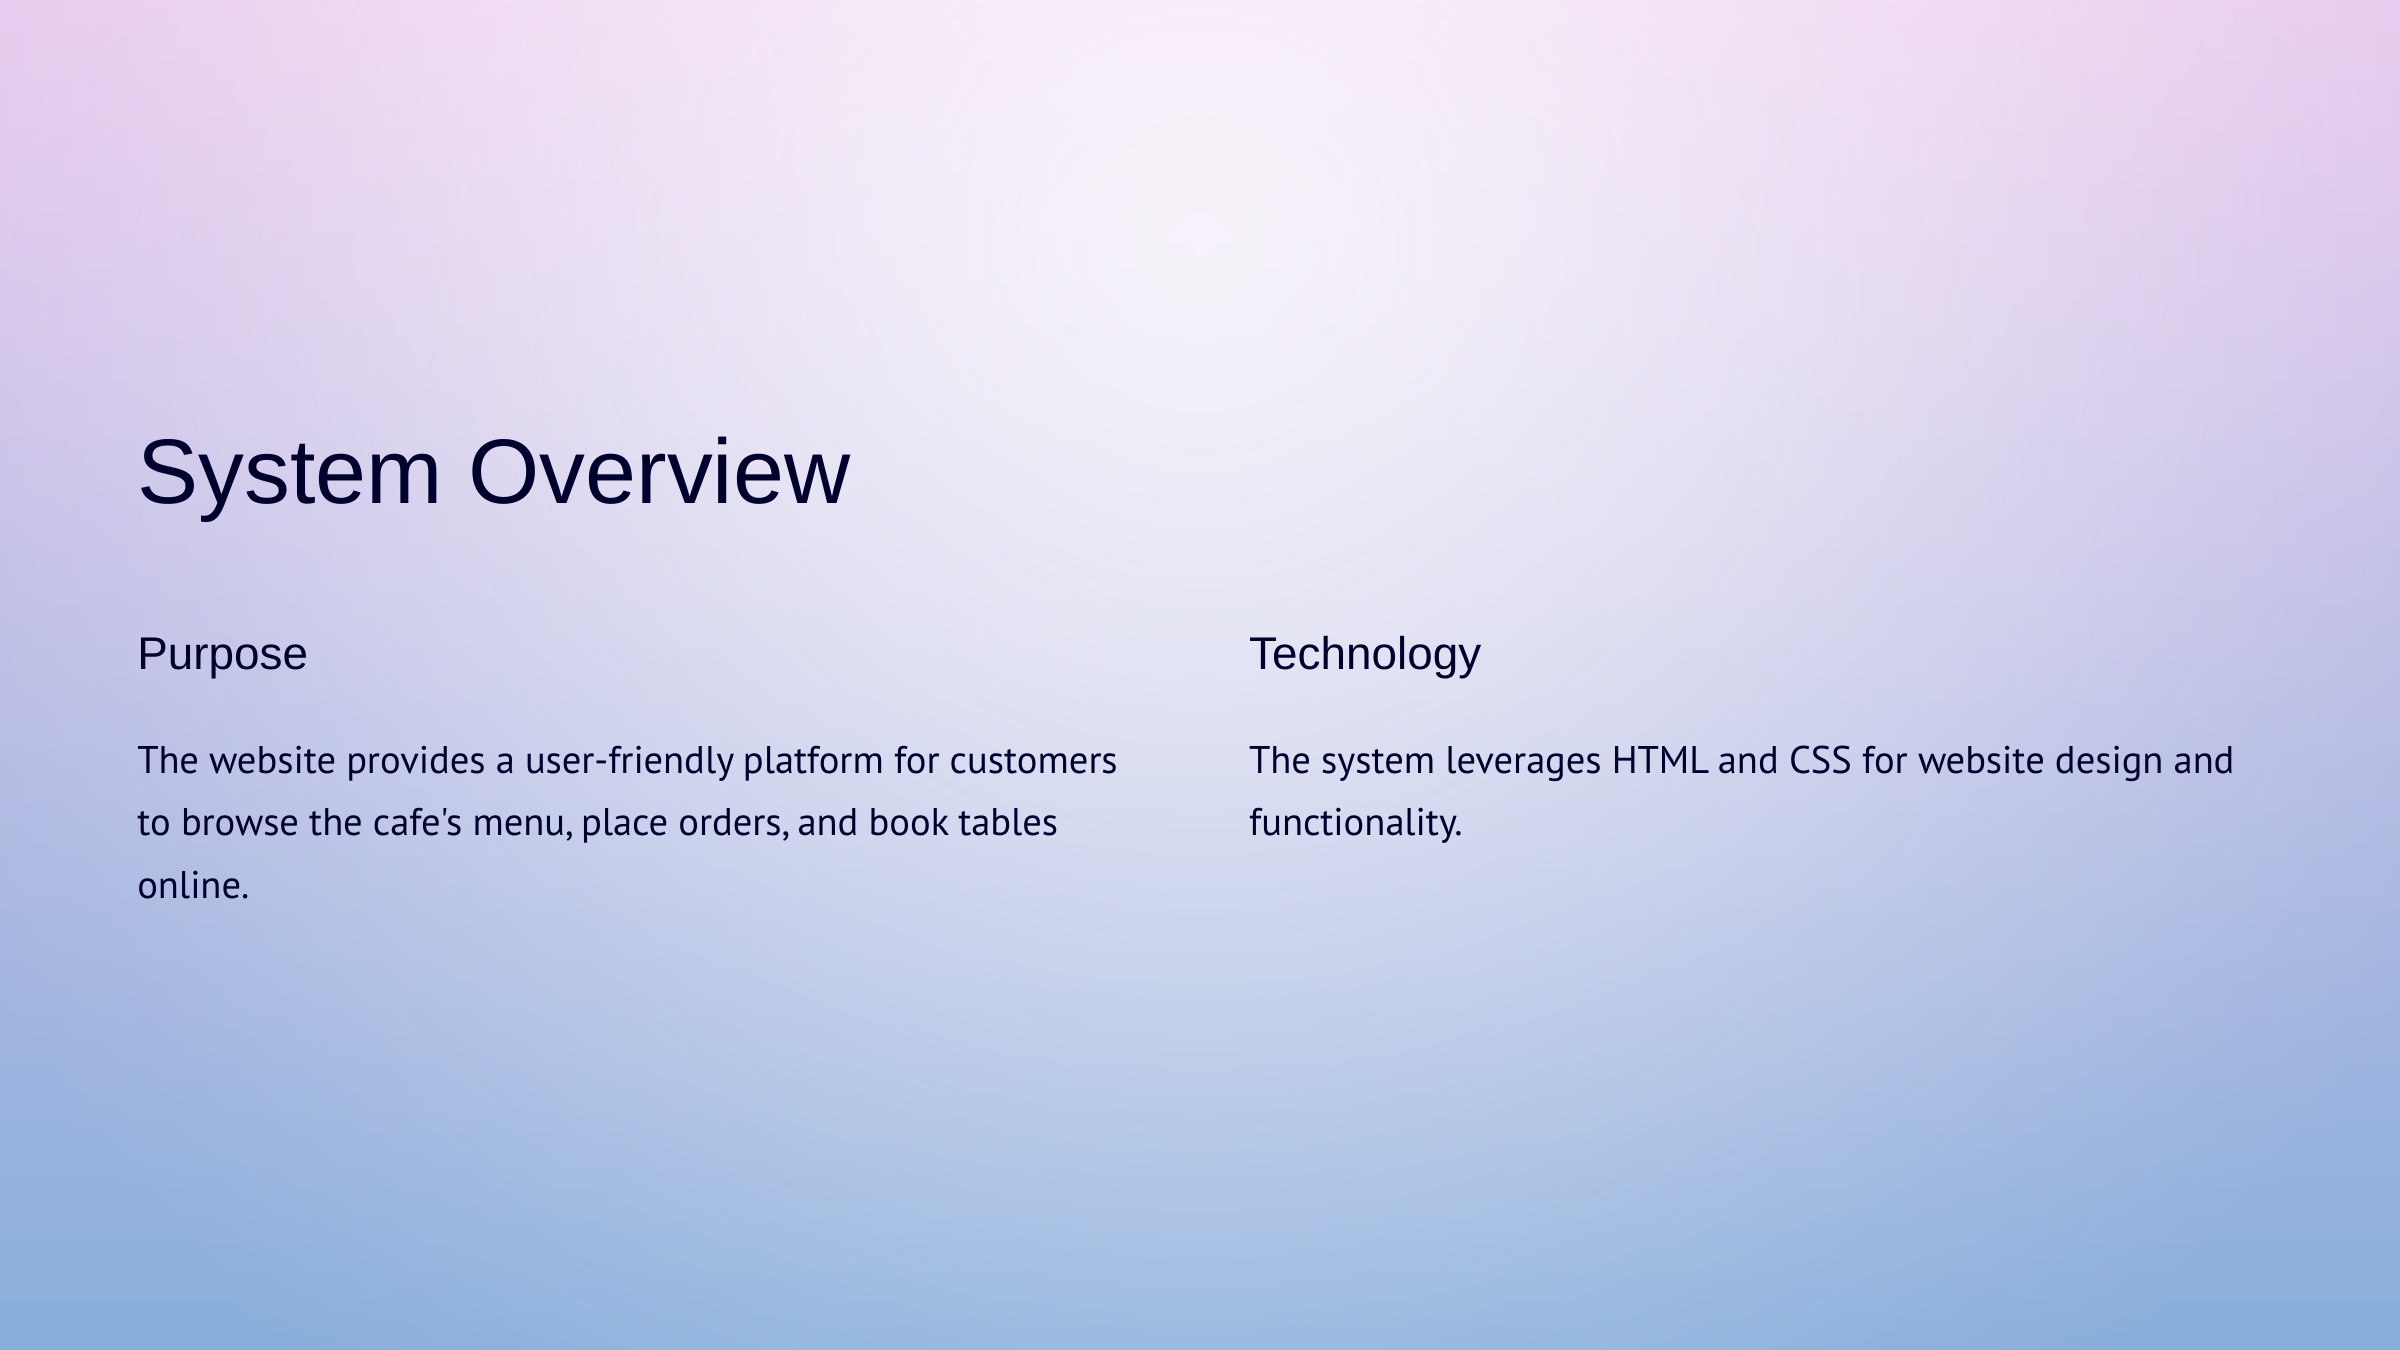

System Overview
Purpose
Technology
The website provides a user-friendly platform for customers to browse the cafe's menu, place orders, and book tables online.
The system leverages HTML and CSS for website design and functionality.